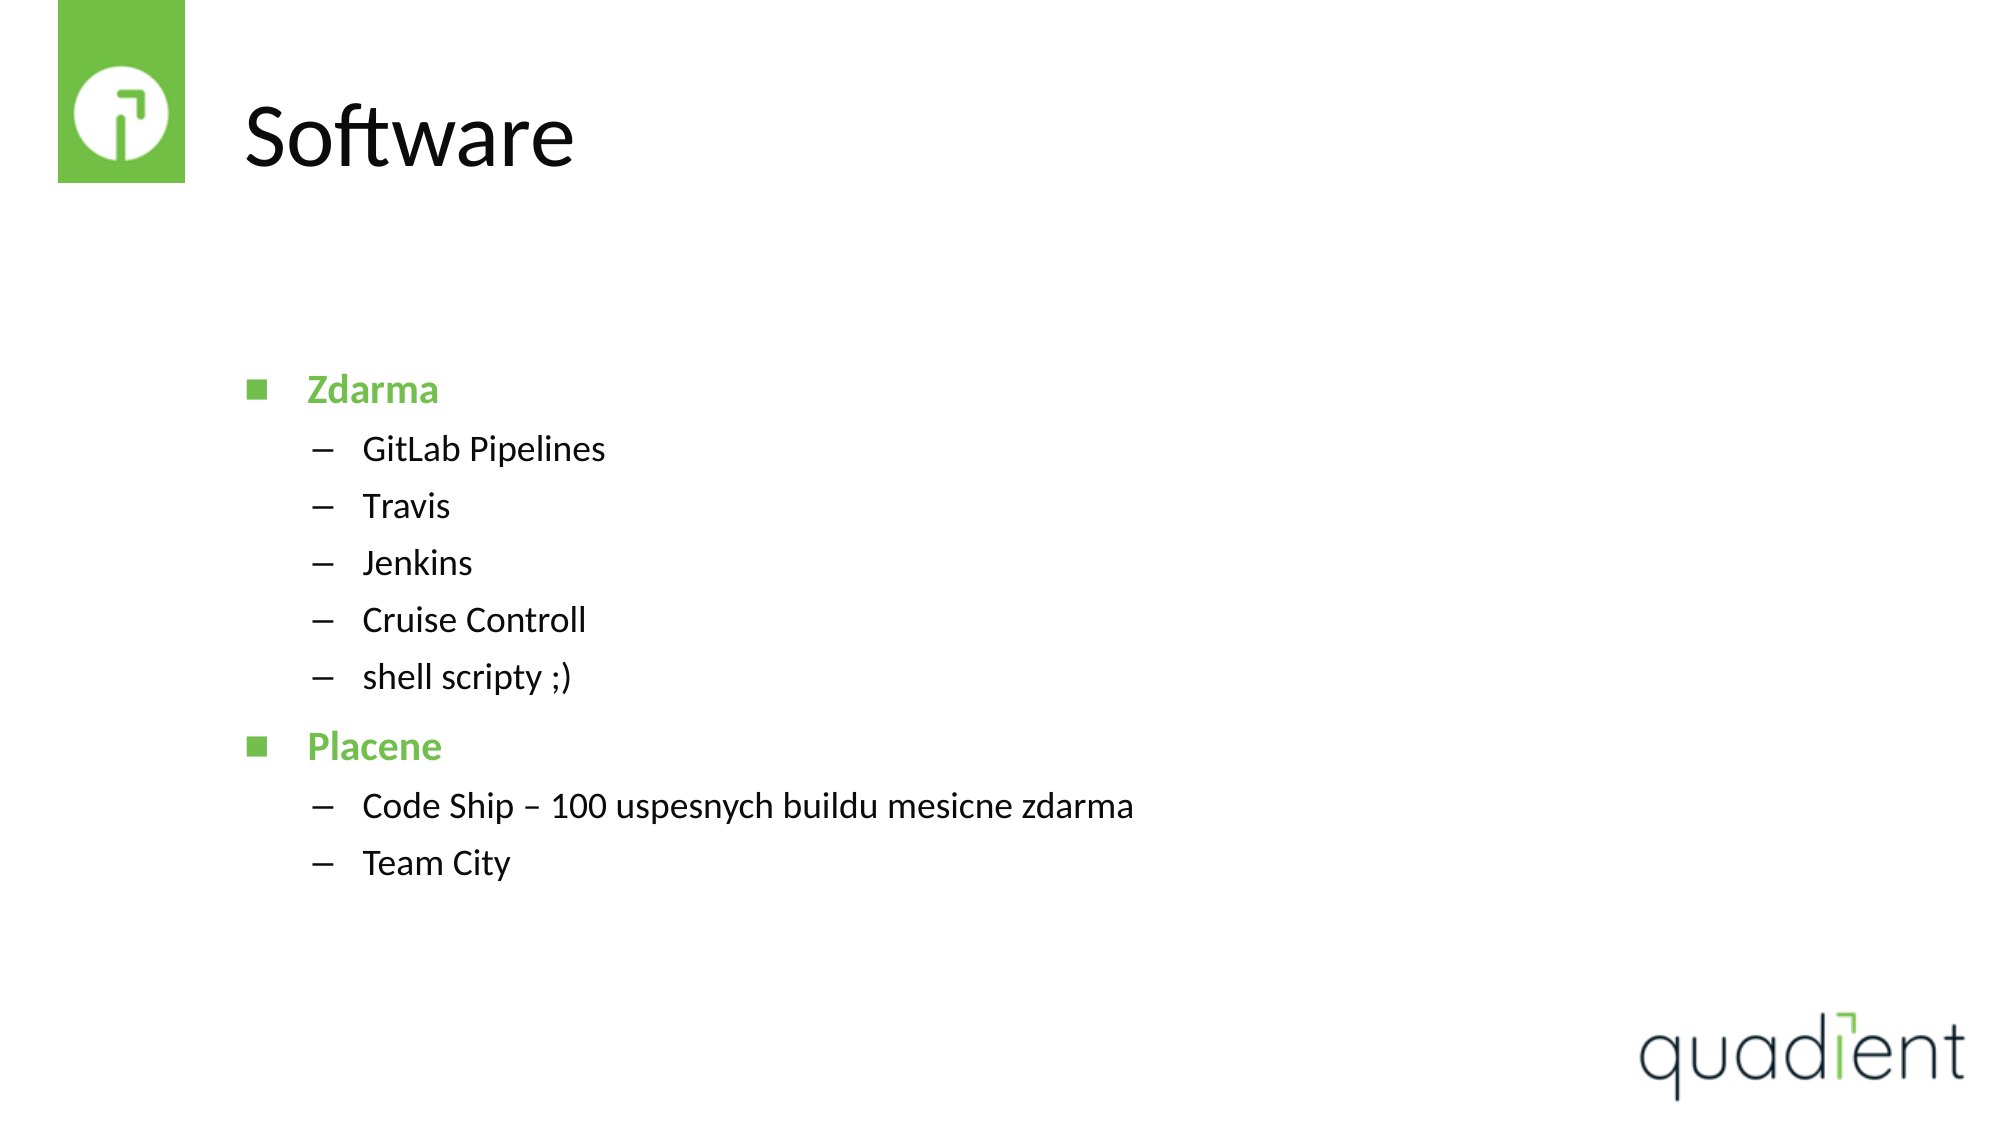

# Software
Zdarma
GitLab Pipelines
Travis
Jenkins
Cruise Controll
shell scripty ;)
Placene
Code Ship – 100 uspesnych buildu mesicne zdarma
Team City